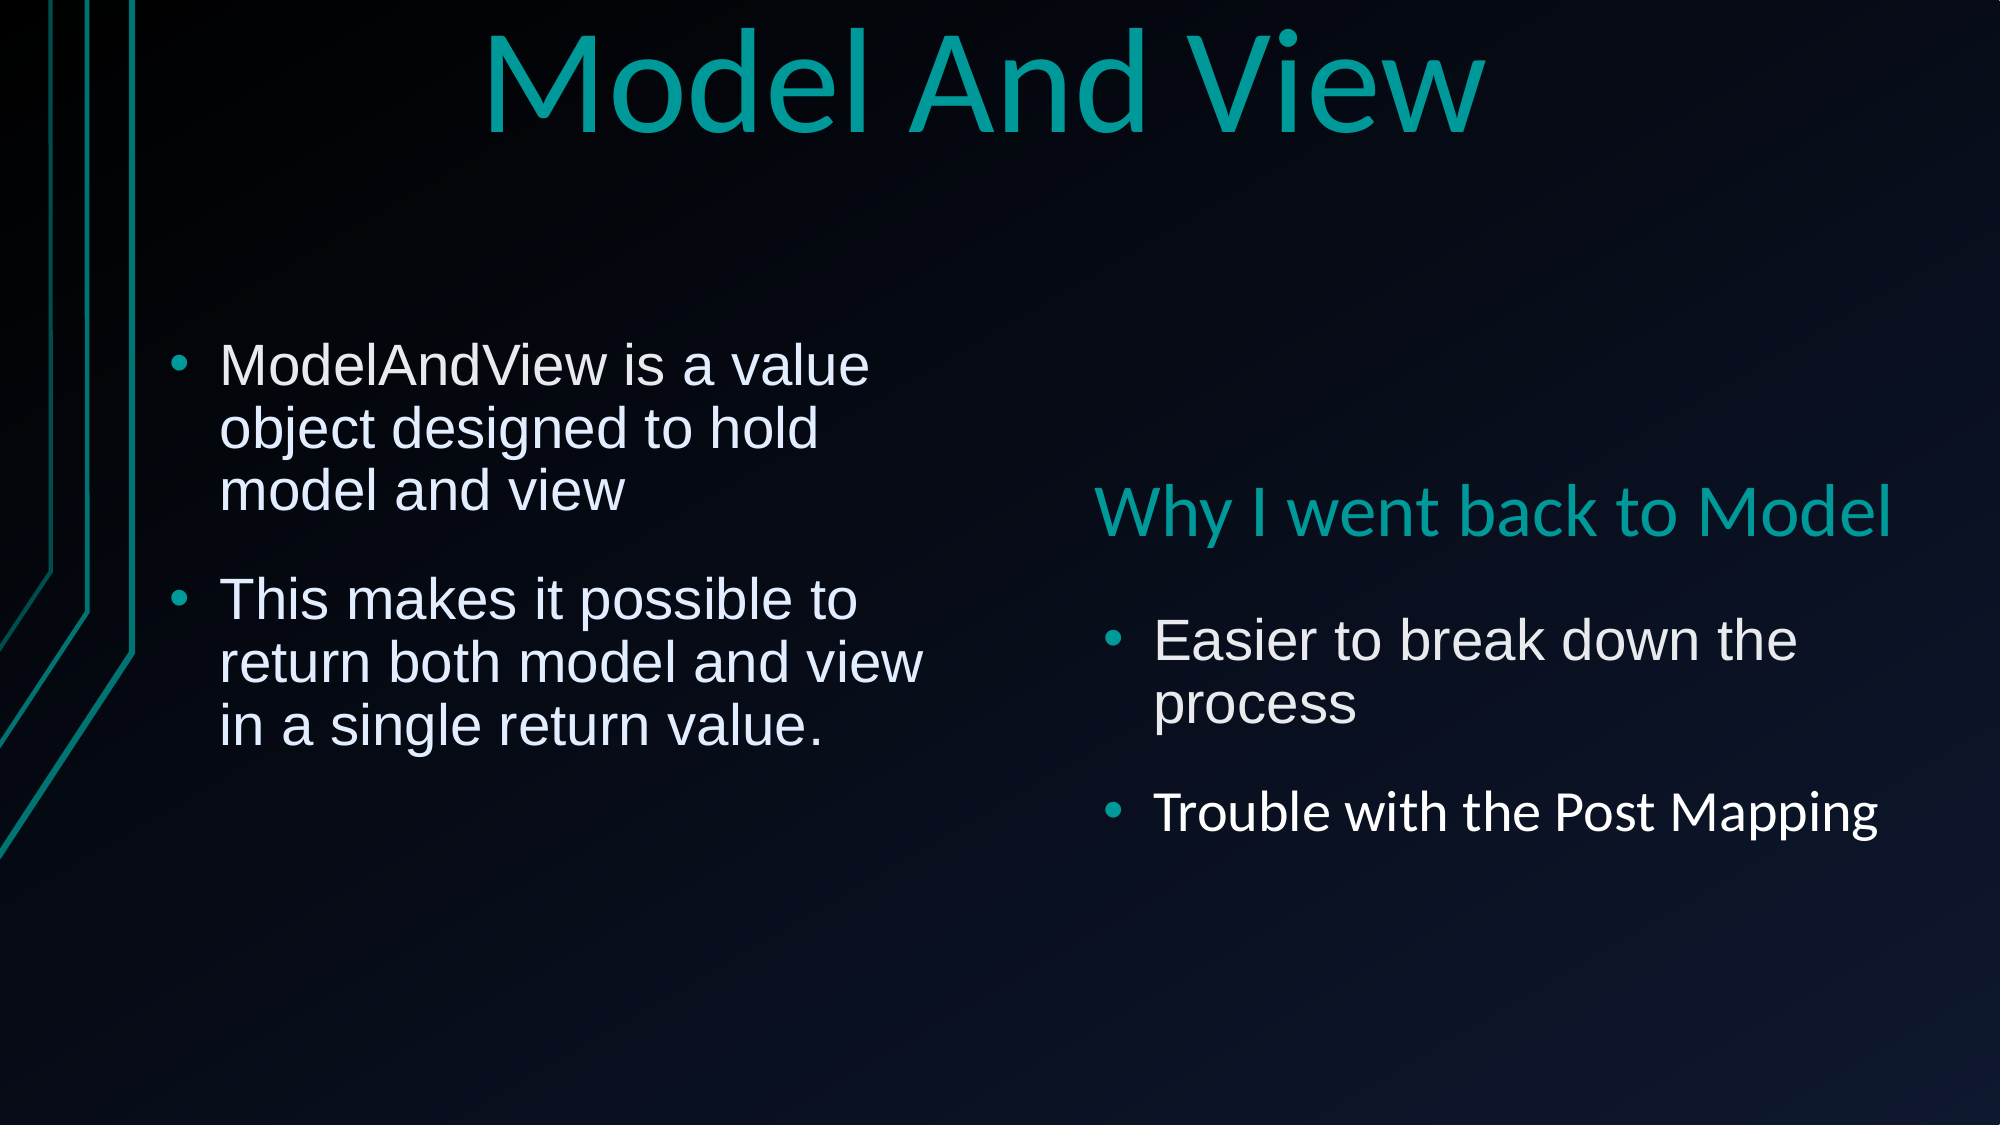

# Model And View
ModelAndView is a value object designed to hold model and view
This makes it possible to return both model and view in a single return value.
Why I went back to Model
Easier to break down the process
Trouble with the Post Mapping